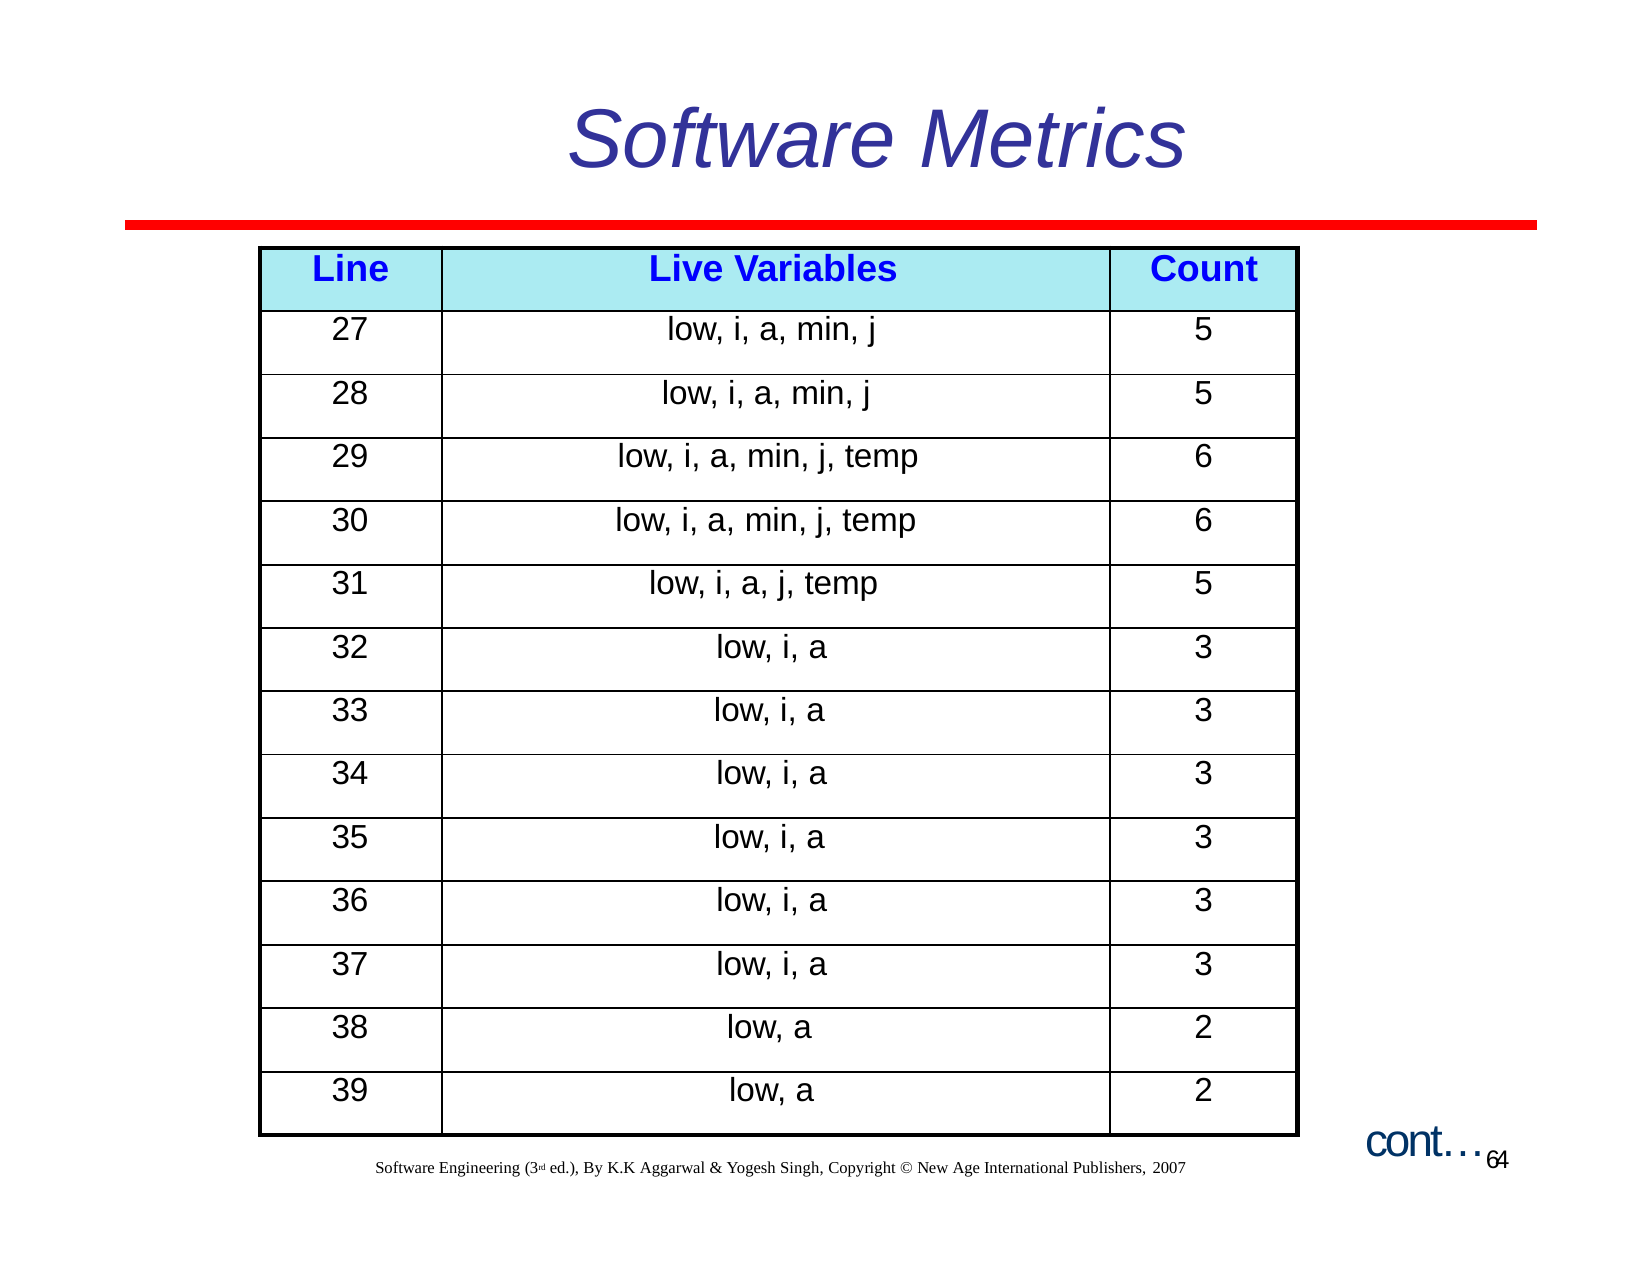

# Software Metrics

| Line | Live Variables | Count |
| --- | --- | --- |
| 27 | low, i, a, min, j | 5 |
| 28 | low, i, a, min, j | 5 |
| 29 | low, i, a, min, j, temp | 6 |
| 30 | low, i, a, min, j, temp | 6 |
| 31 | low, i, a, j, temp | 5 |
| 32 | low, i, a | 3 |
| 33 | low, i, a | 3 |
| 34 | low, i, a | 3 |
| 35 | low, i, a | 3 |
| 36 | low, i, a | 3 |
| 37 | low, i, a | 3 |
| 38 | low, a | 2 |
| 39 | low, a | 2 |
cont…64
Software Engineering (3rd  ed.), By K.K Aggarwal & Yogesh Singh, Copyright © New Age International Publishers, 2007